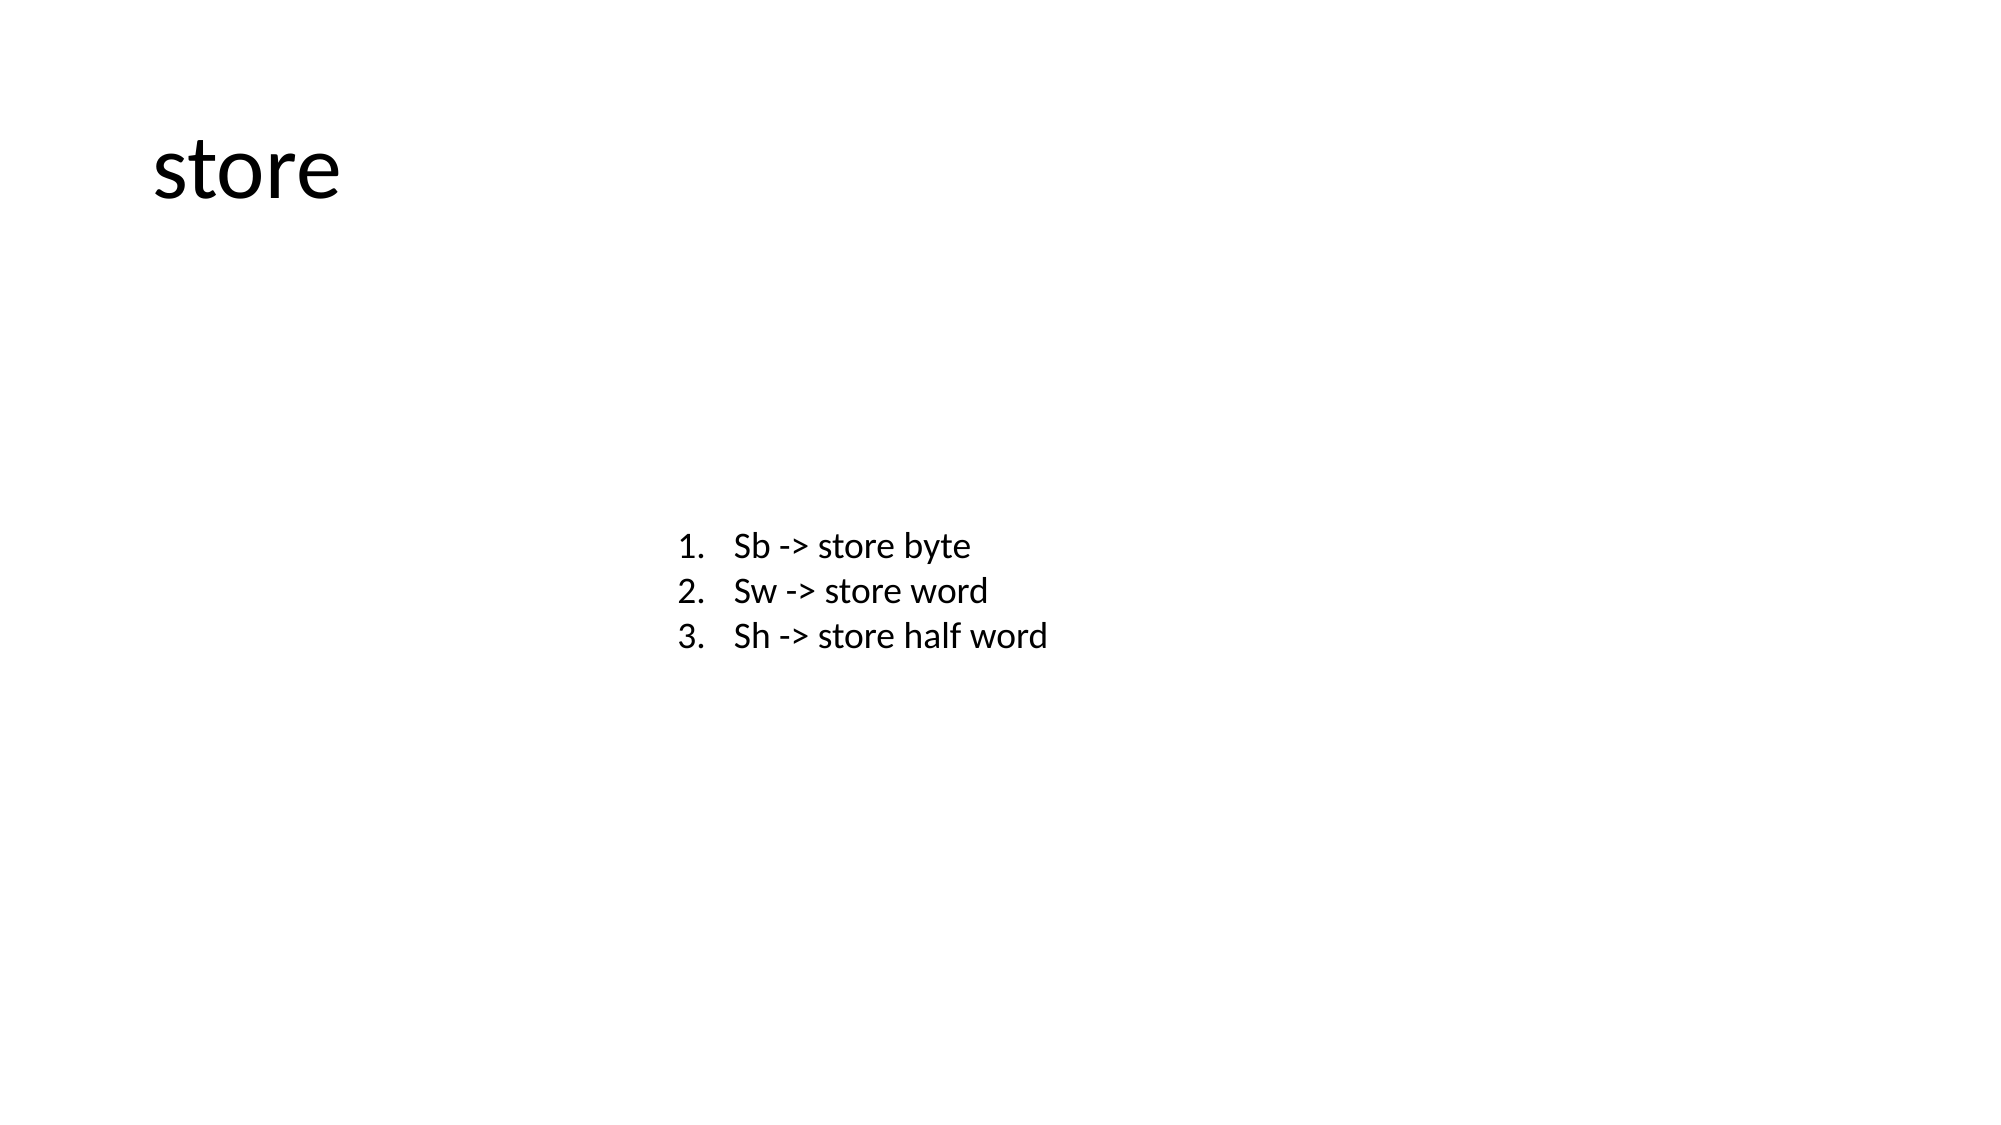

# store
Sb -> store byte
Sw -> store word
Sh -> store half word